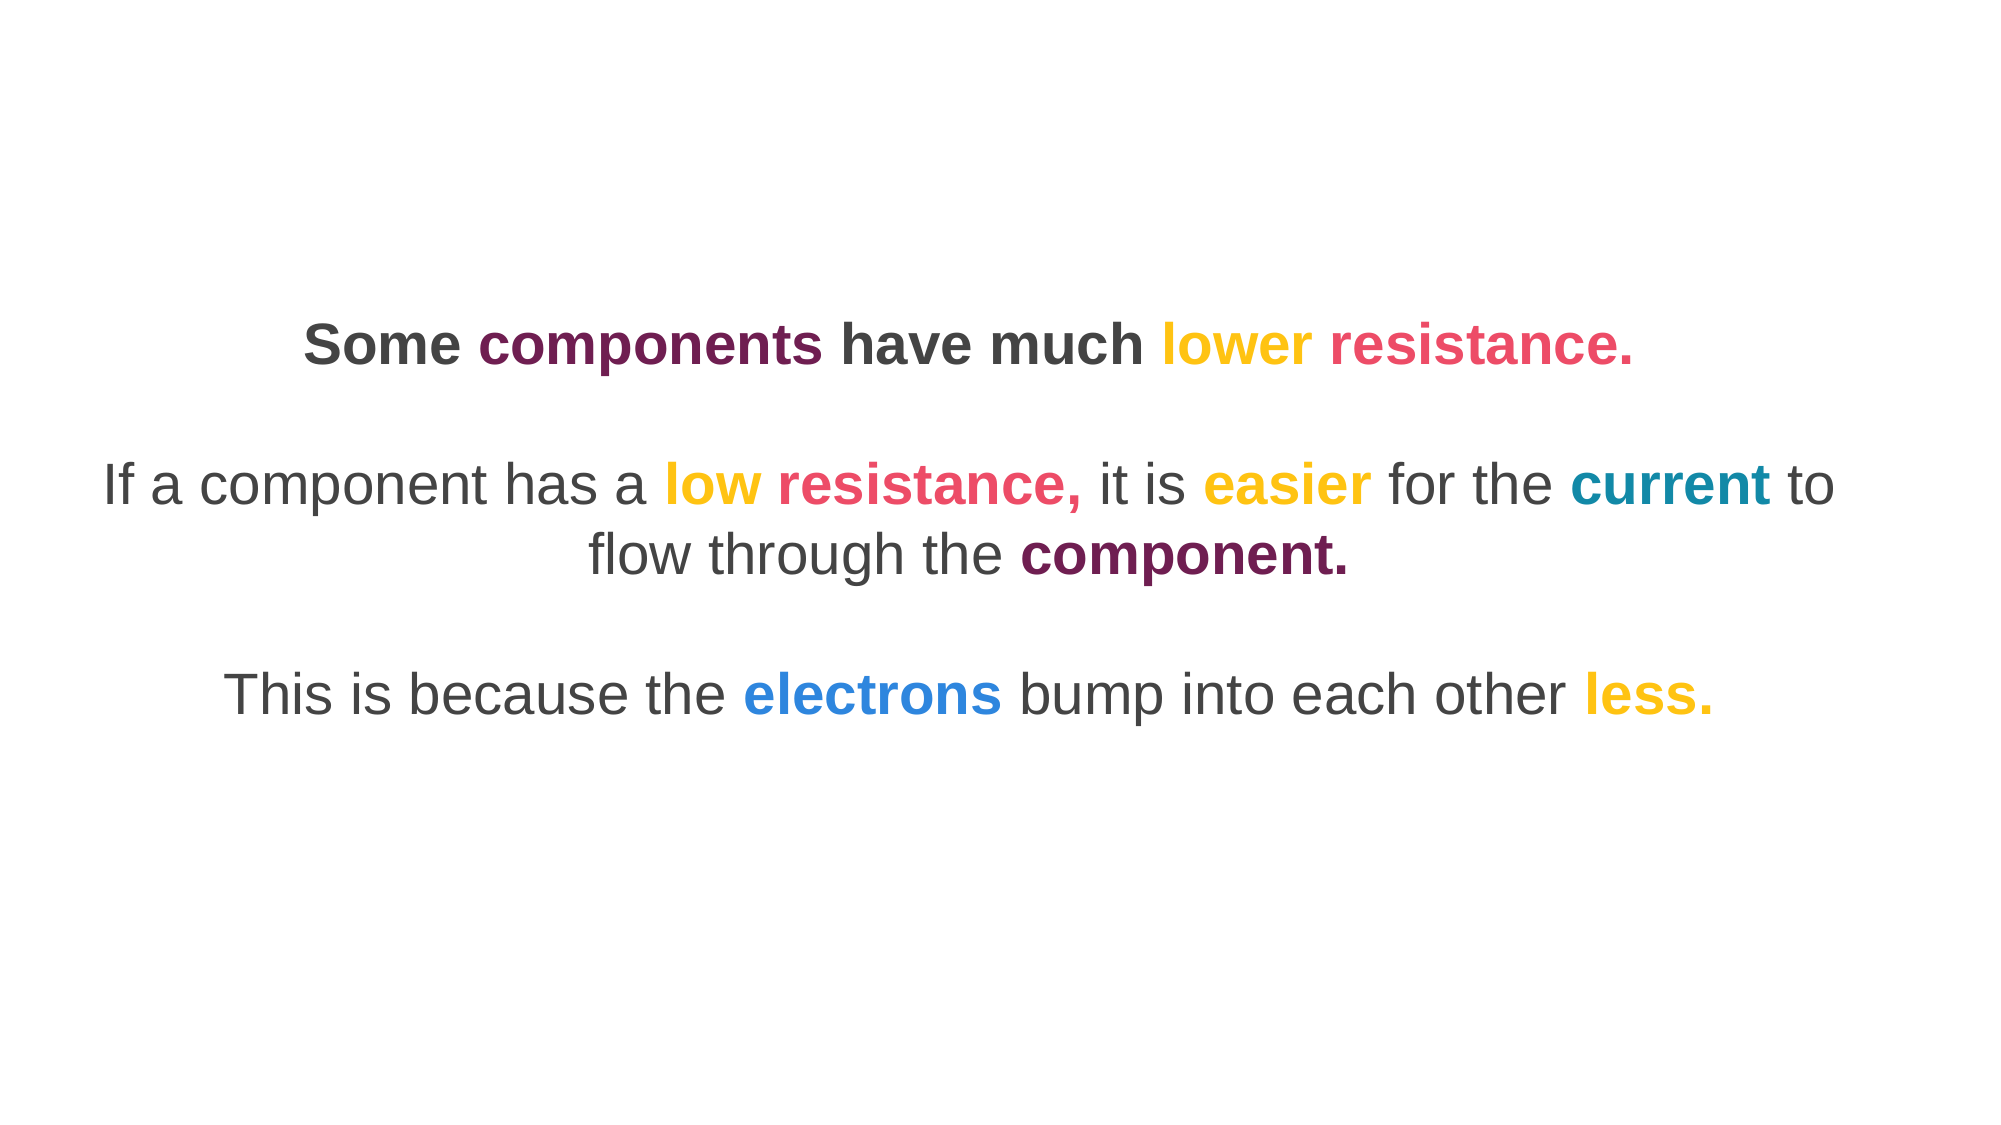

Some components have much lower resistance.

If a component has a low resistance, it is easier for the current to flow through the component.

This is because the electrons bump into each other less.